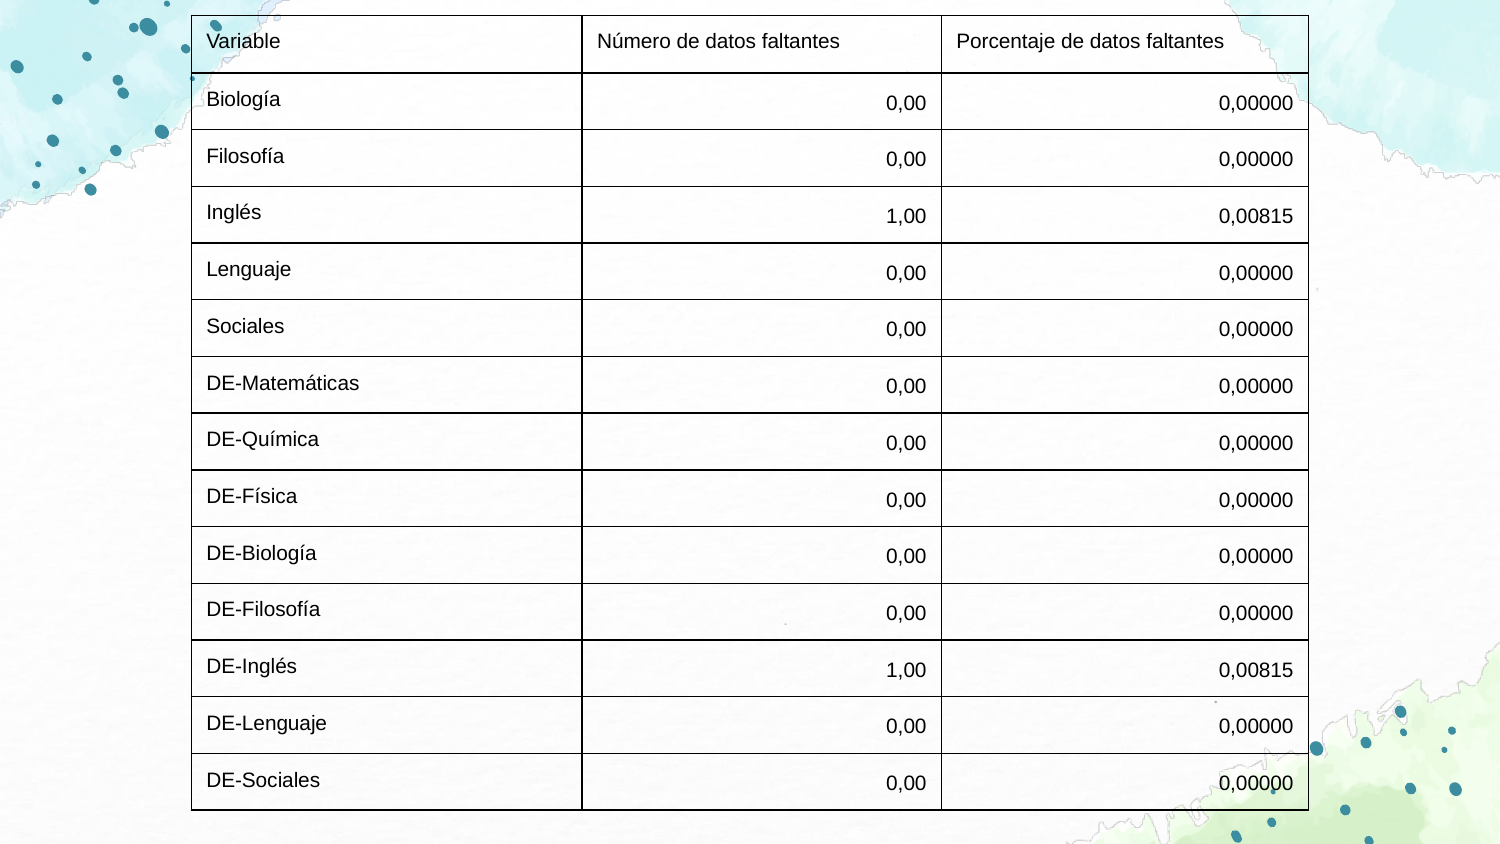

| Variable | Número de datos faltantes | Porcentaje de datos faltantes |
| --- | --- | --- |
| Biología | 0,00 | 0,00000 |
| Filosofía | 0,00 | 0,00000 |
| Inglés | 1,00 | 0,00815 |
| Lenguaje | 0,00 | 0,00000 |
| Sociales | 0,00 | 0,00000 |
| DE-Matemáticas | 0,00 | 0,00000 |
| DE-Química | 0,00 | 0,00000 |
| DE-Física | 0,00 | 0,00000 |
| DE-Biología | 0,00 | 0,00000 |
| DE-Filosofía | 0,00 | 0,00000 |
| DE-Inglés | 1,00 | 0,00815 |
| DE-Lenguaje | 0,00 | 0,00000 |
| DE-Sociales | 0,00 | 0,00000 |